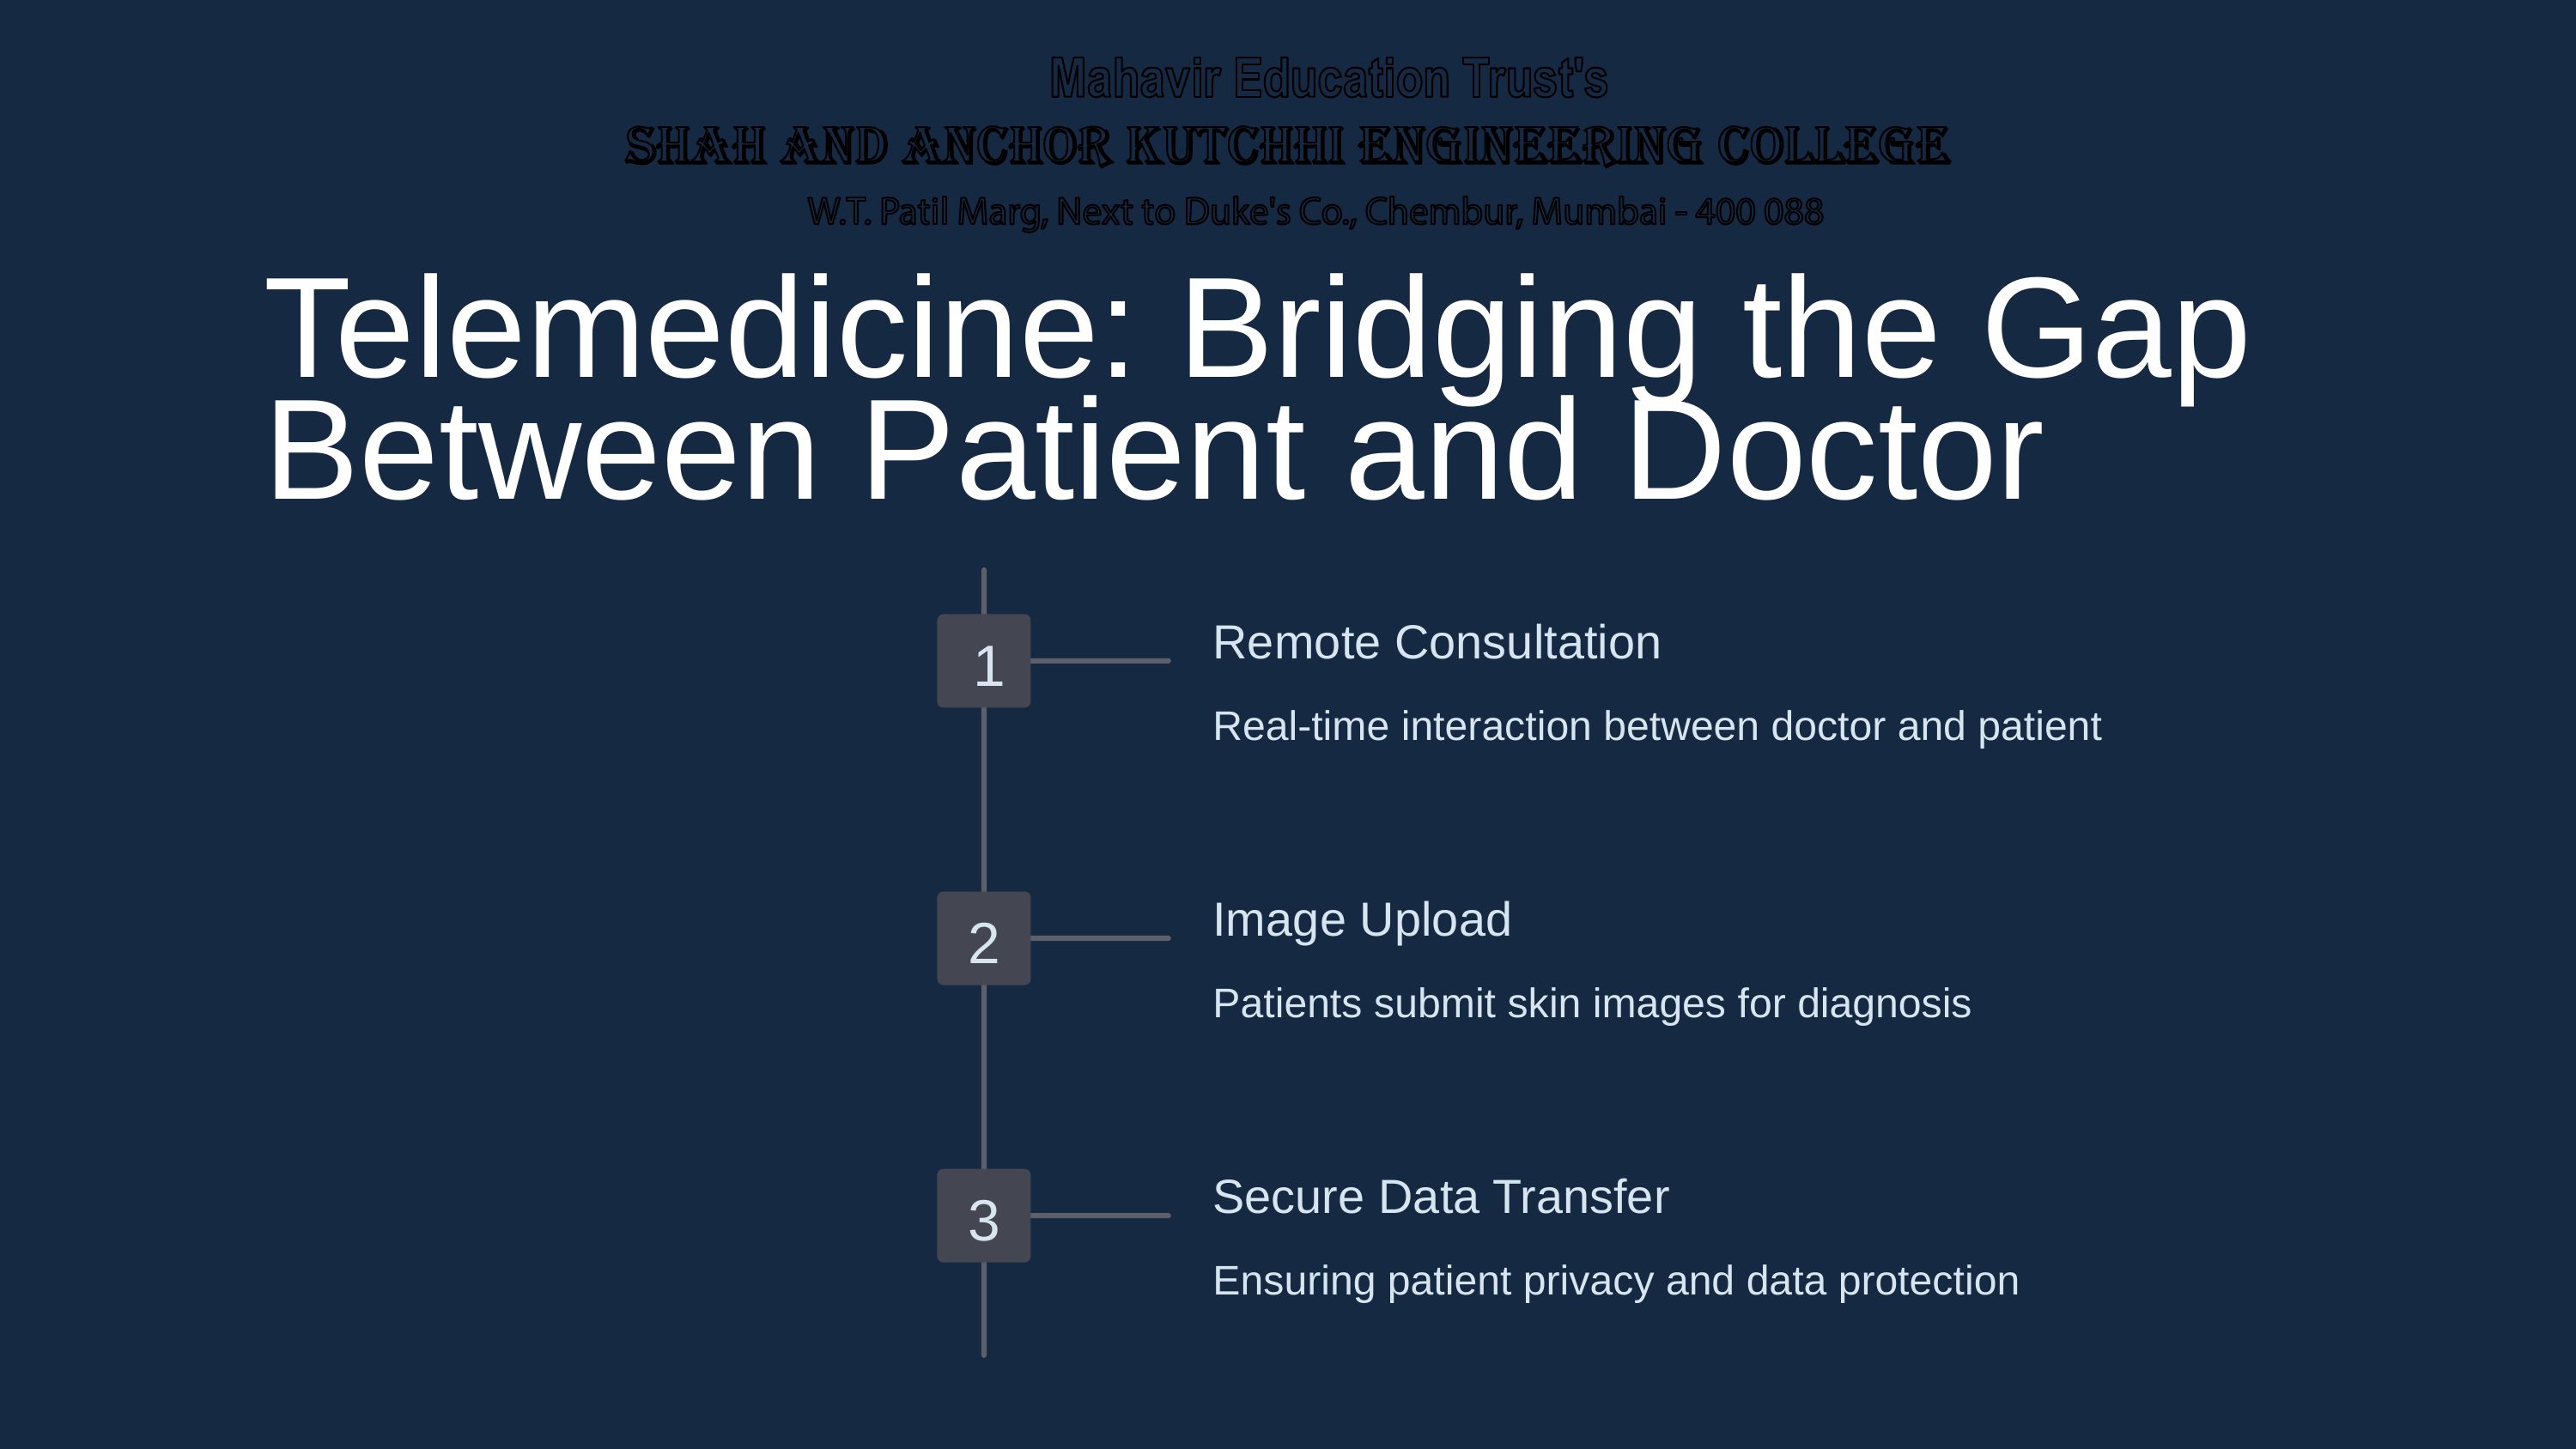

Telemedicine: Bridging the Gap Between Patient and Doctor

Remote Consultation

1

Real-time interaction between doctor and patient
Image Upload

2

Patients submit skin images for diagnosis
Secure Data Transfer

3

Ensuring patient privacy and data protection